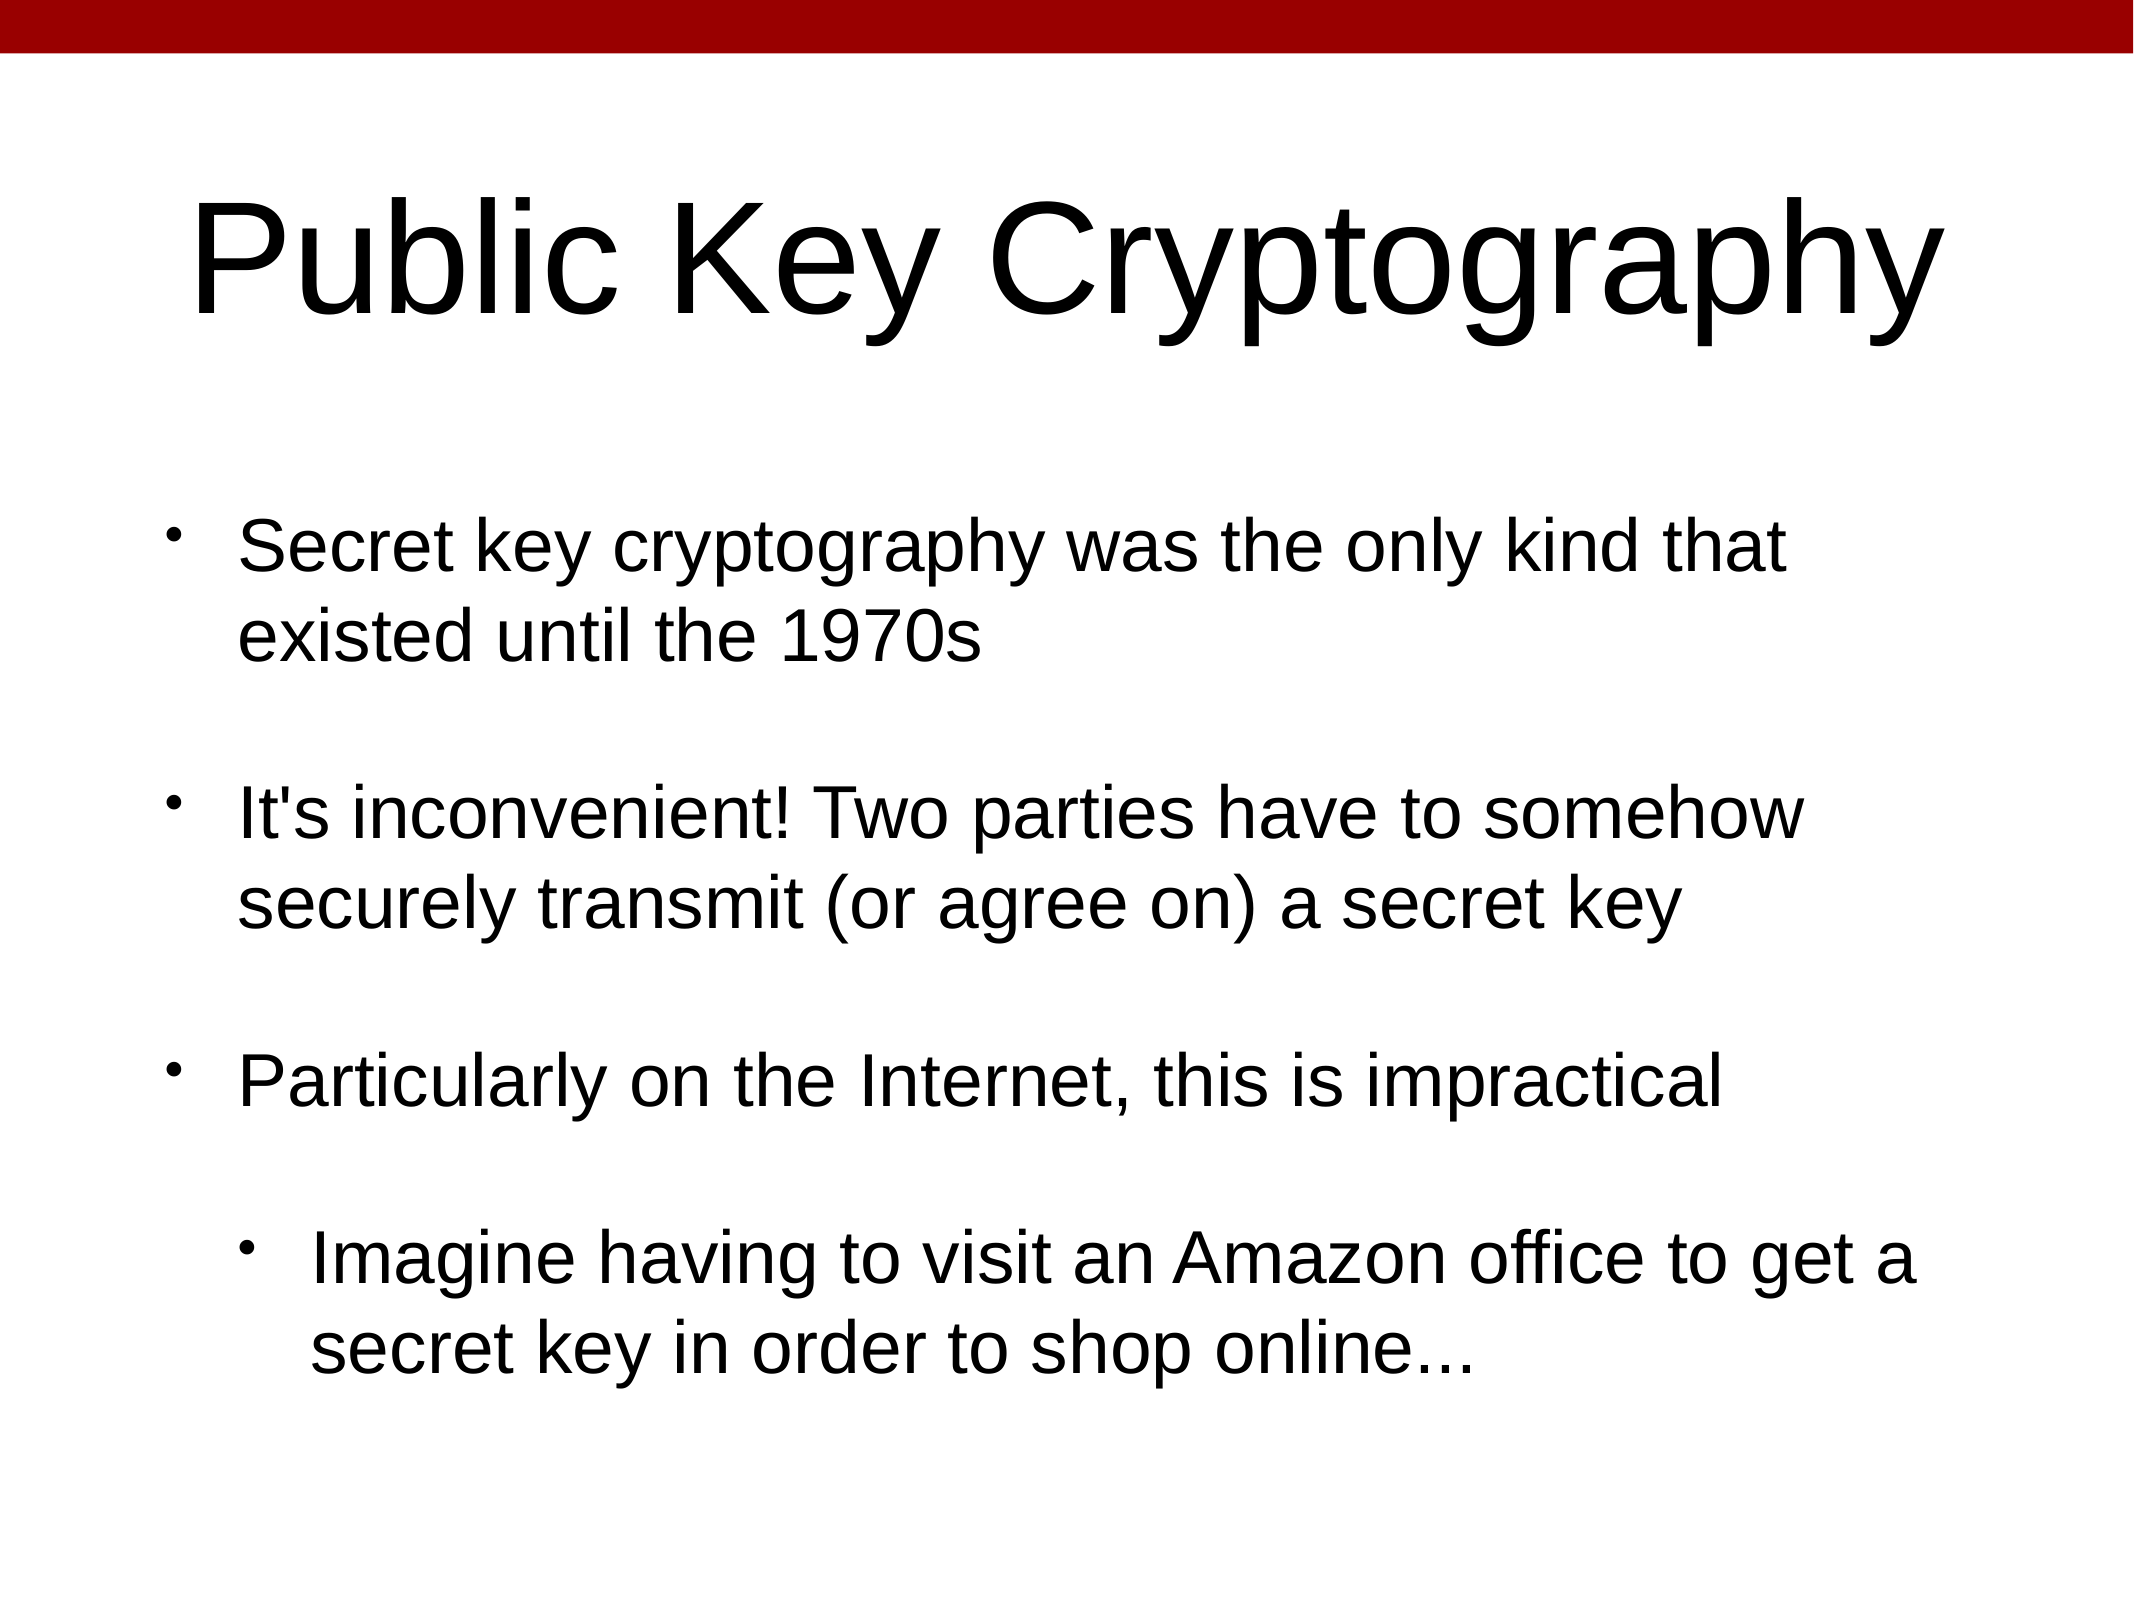

# Public Key Cryptography
Secret key cryptography was the only kind that existed until the 1970s
It's inconvenient! Two parties have to somehow securely transmit (or agree on) a secret key
Particularly on the Internet, this is impractical
Imagine having to visit an Amazon office to get a secret key in order to shop online...